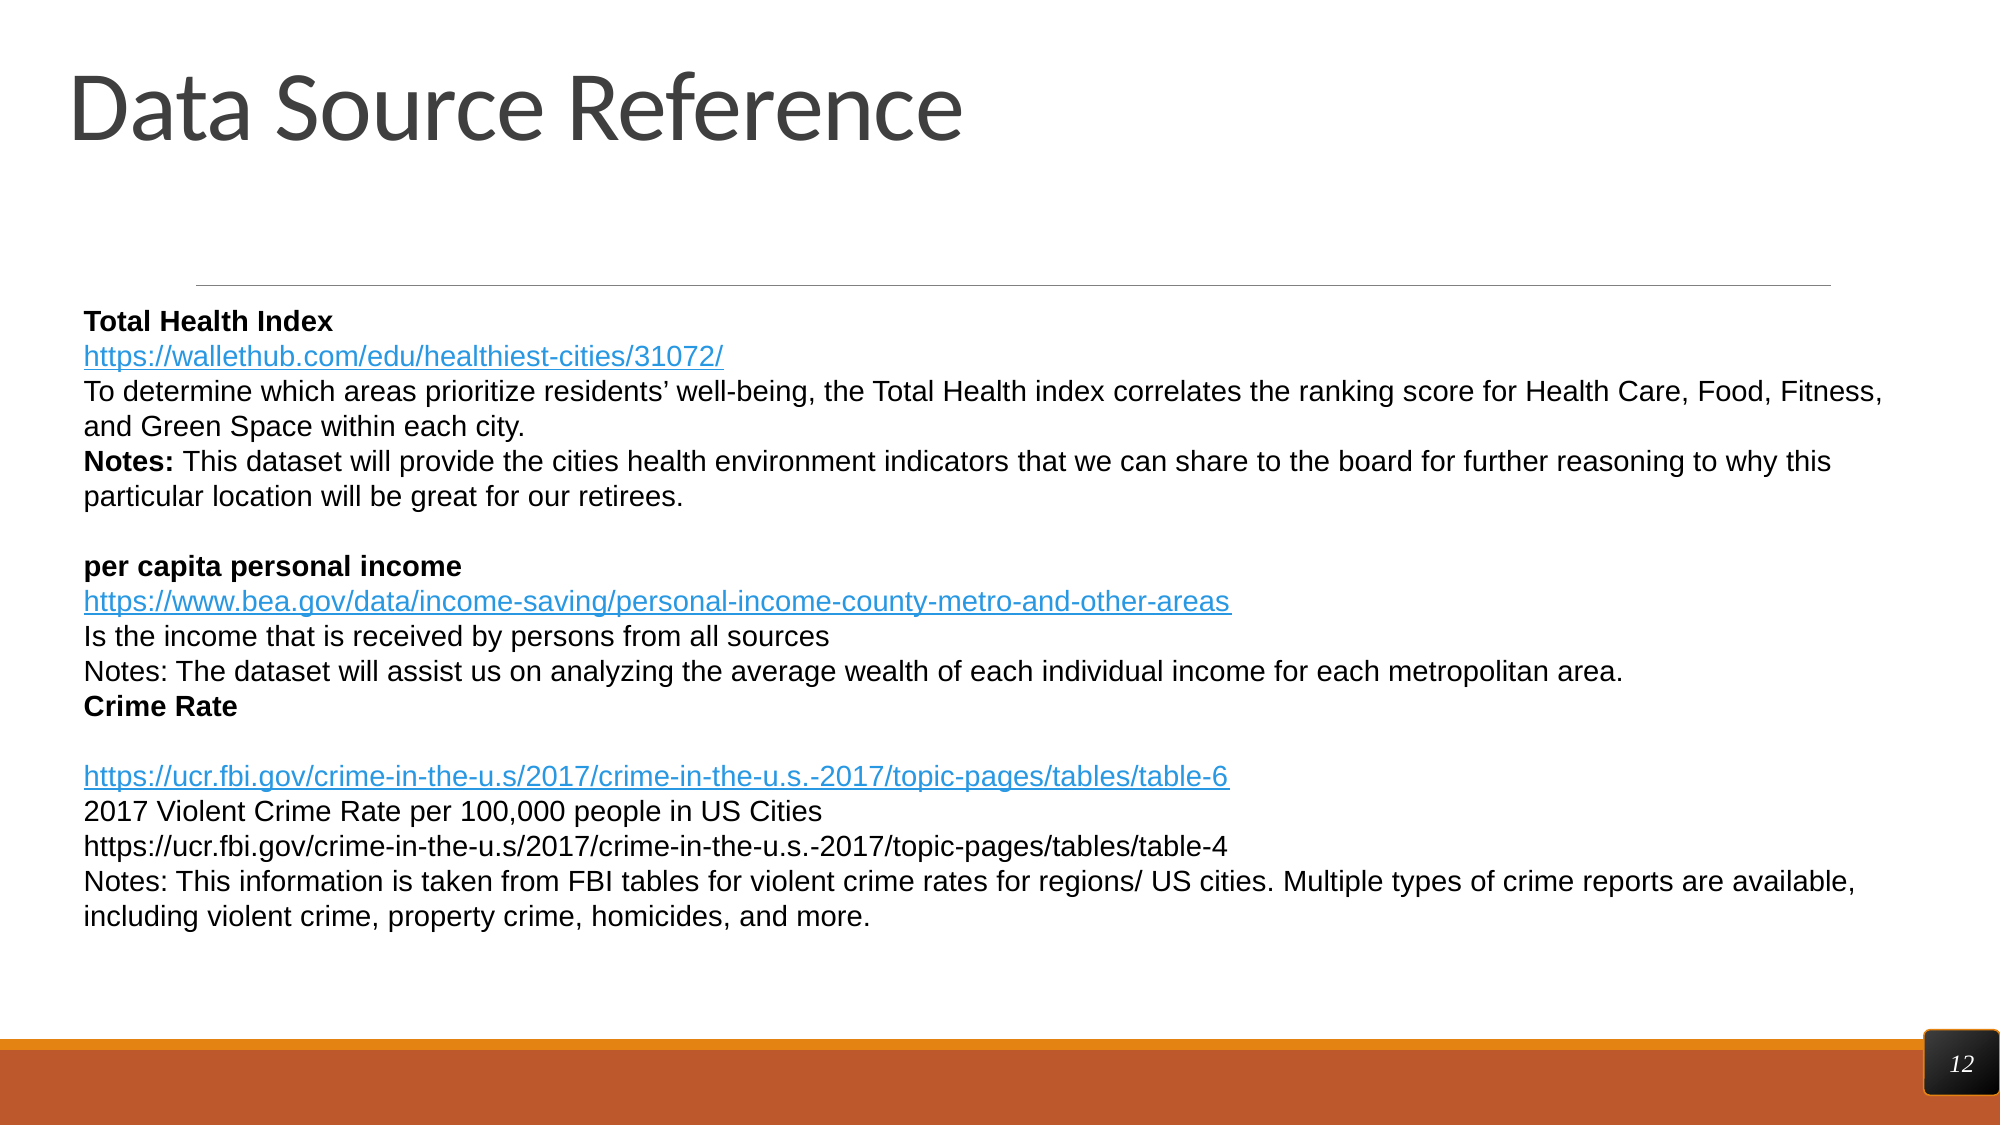

# Data Source Reference
Total Health Index
https://wallethub.com/edu/healthiest-cities/31072/
To determine which areas prioritize residents’ well-being, the Total Health index correlates the ranking score for Health Care, Food, Fitness, and Green Space within each city.
Notes: This dataset will provide the cities health environment indicators that we can share to the board for further reasoning to why this particular location will be great for our retirees.

per capita personal income
https://www.bea.gov/data/income-saving/personal-income-county-metro-and-other-areas
Is the income that is received by persons from all sources
Notes: The dataset will assist us on analyzing the average wealth of each individual income for each metropolitan area.
Crime Rate

https://ucr.fbi.gov/crime-in-the-u.s/2017/crime-in-the-u.s.-2017/topic-pages/tables/table-6
2017 Violent Crime Rate per 100,000 people in US Cities
https://ucr.fbi.gov/crime-in-the-u.s/2017/crime-in-the-u.s.-2017/topic-pages/tables/table-4
Notes: This information is taken from FBI tables for violent crime rates for regions/ US cities. Multiple types of crime reports are available, including violent crime, property crime, homicides, and more.

12